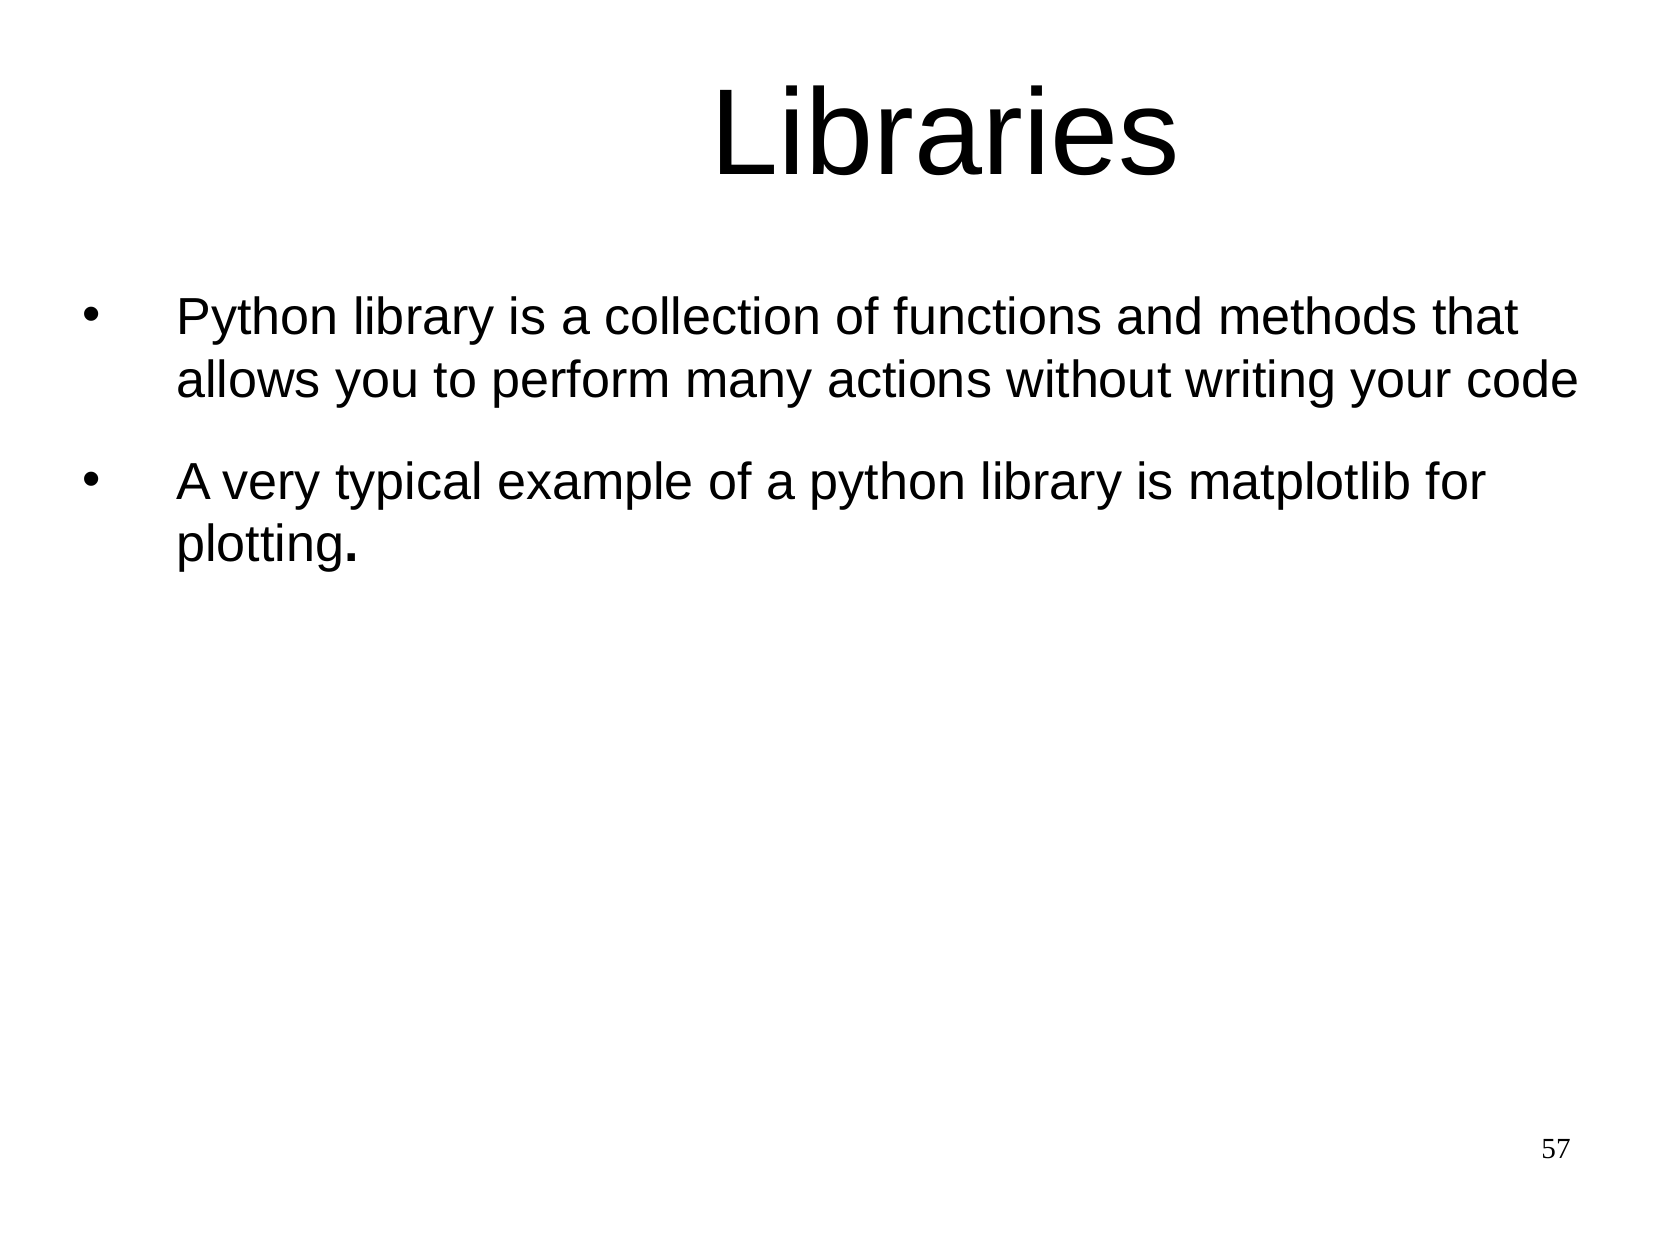

# Libraries
Python library is a collection of functions and methods that allows you to perform many actions without writing your code
A very typical example of a python library is matplotlib for plotting.

57